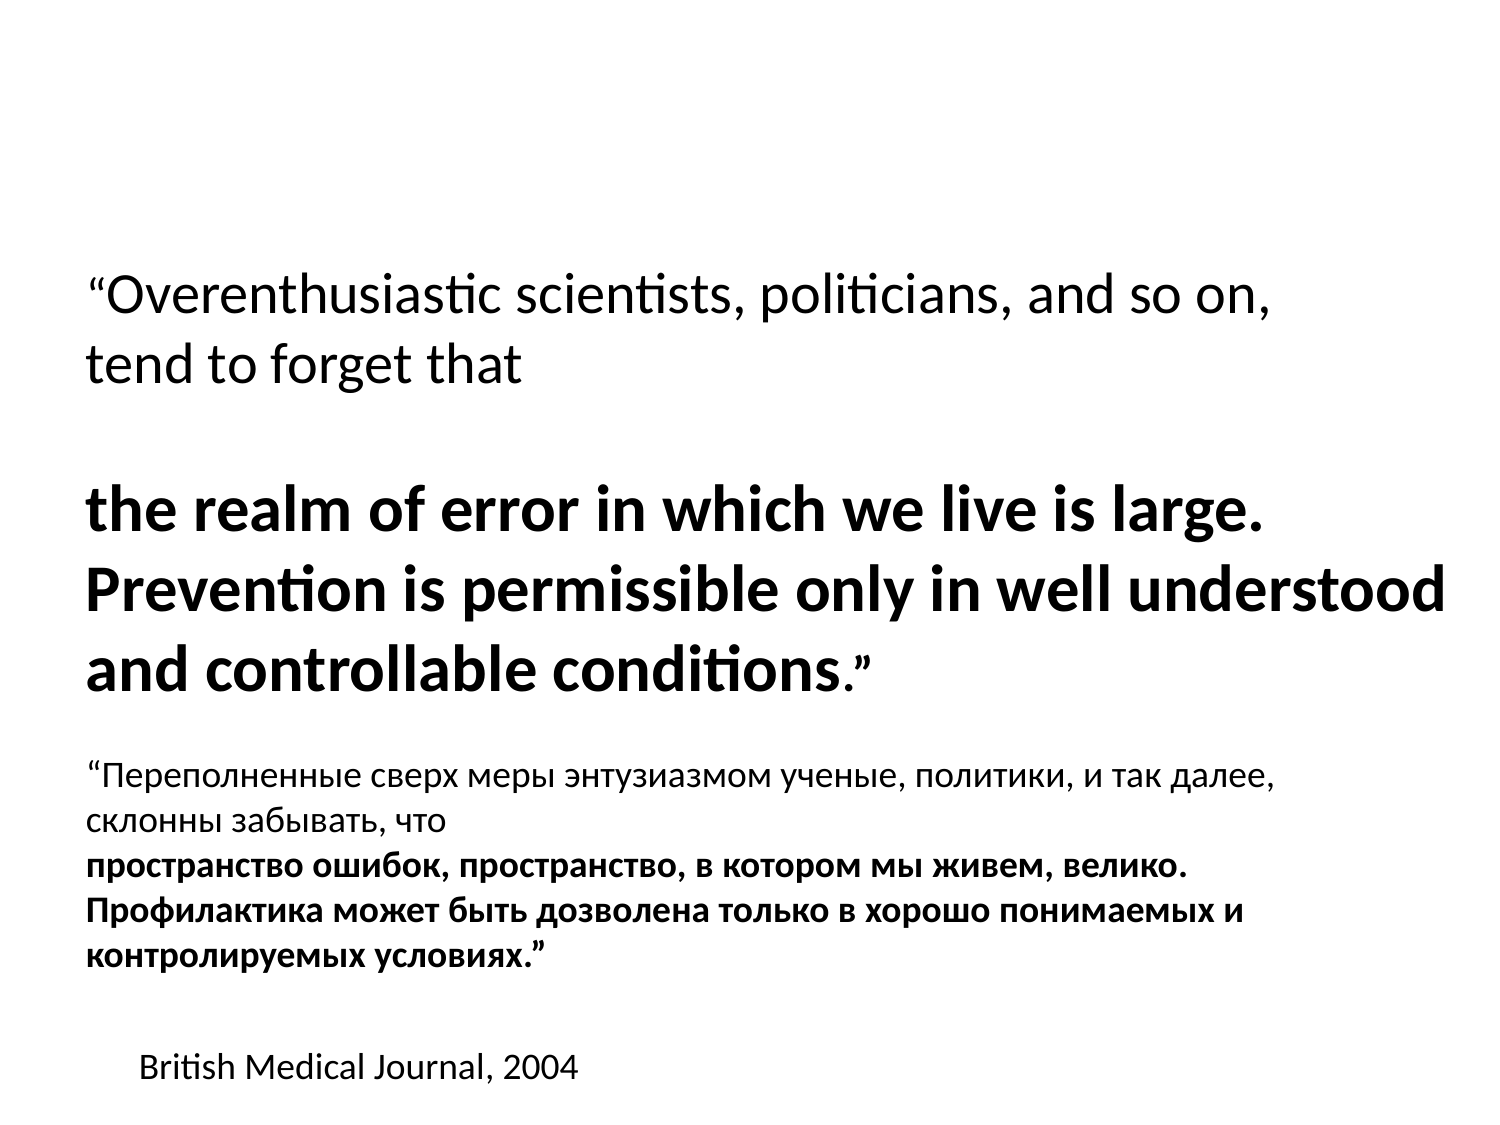

“Overenthusiastic scientists, politicians, and so on,
tend to forget that

the realm of error in which we live is large.
Prevention is permissible only in well understood
and controllable conditions.”

“Переполненные сверх меры энтузиазмом ученые, политики, и так далее,
склонны забывать, что
пространство ошибок, пространство, в котором мы живем, велико.
Профилактика может быть дозволена только в хорошо понимаемых и
контролируемых условиях.”

British Medical Journal, 2004